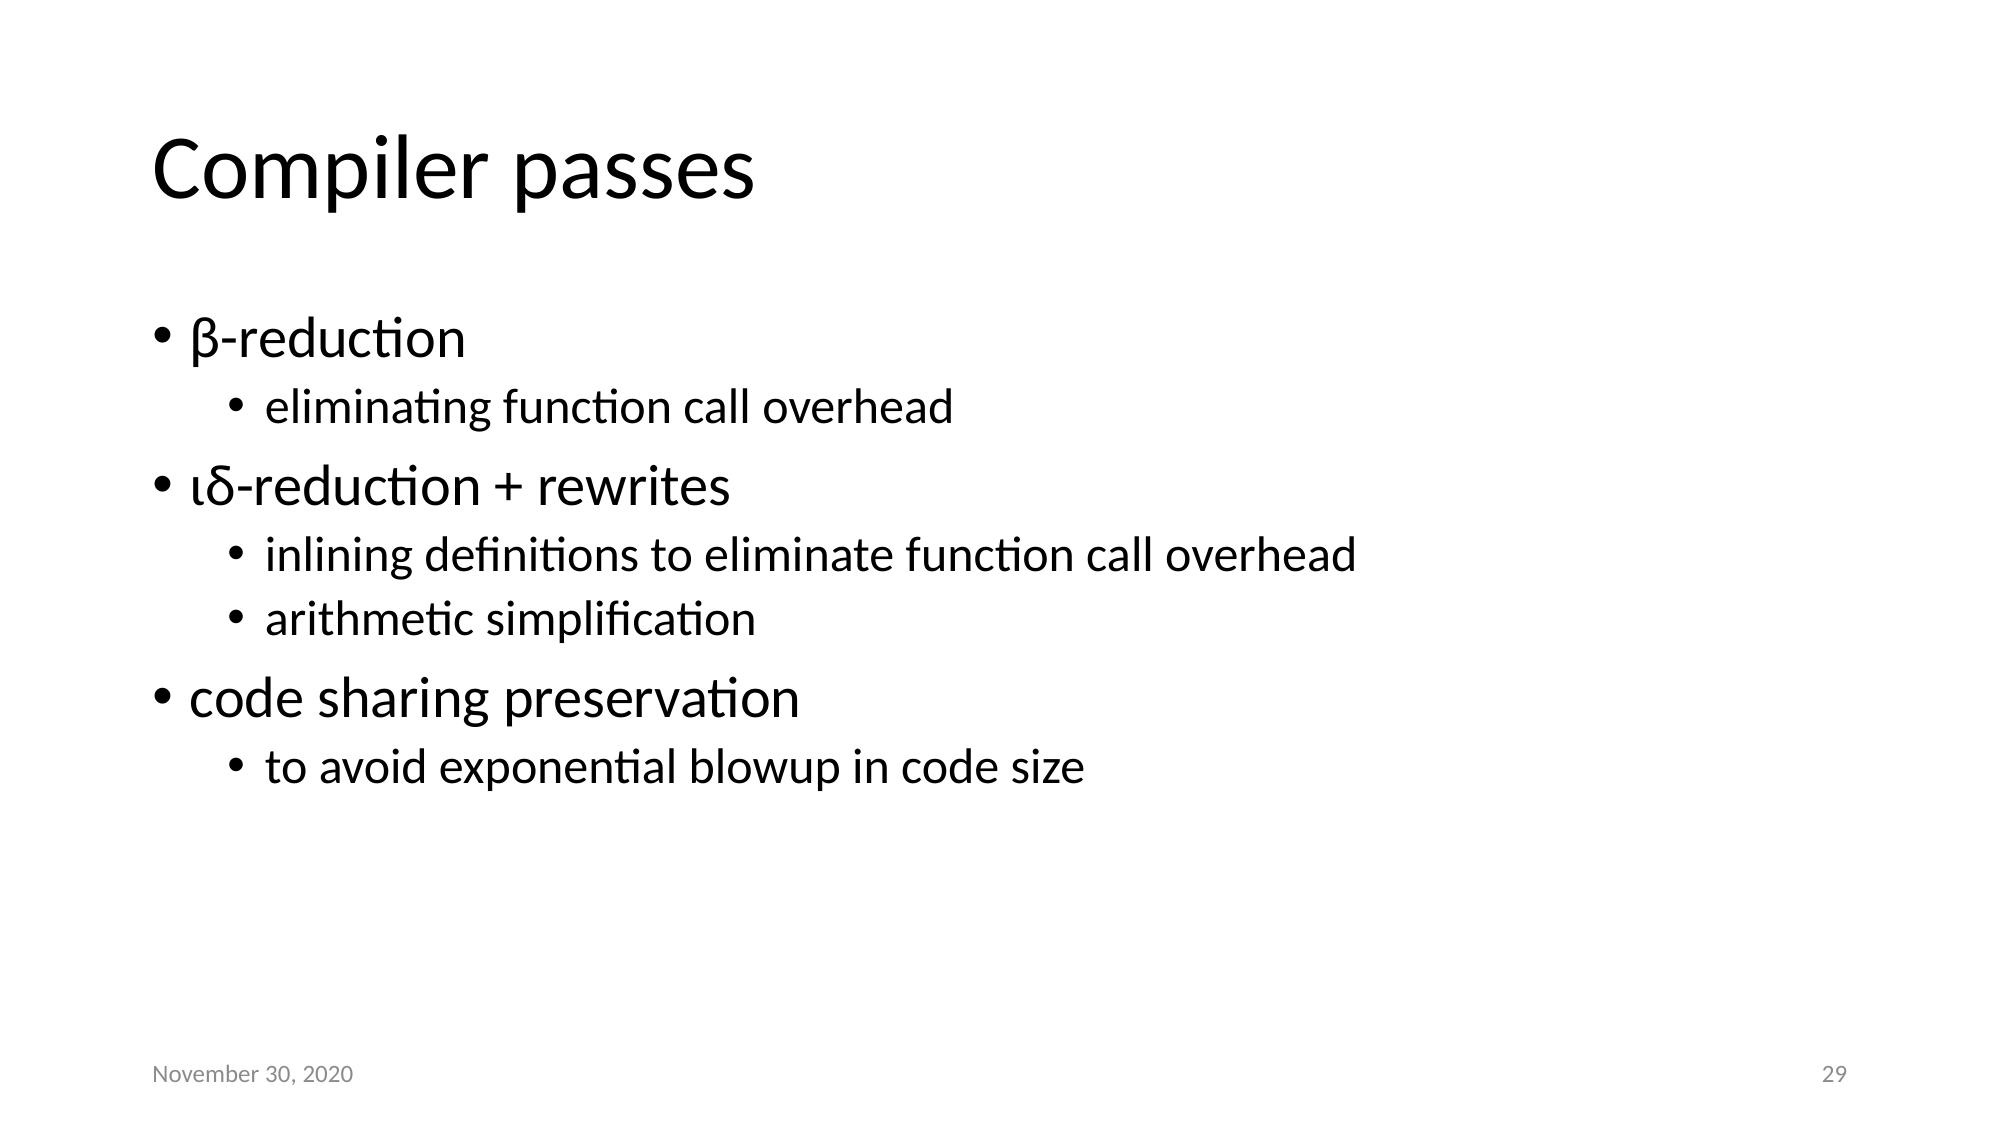

# Compiler passes
β-reduction
eliminating function call overhead
ιδ-reduction + rewrites
inlining definitions to eliminate function call overhead
arithmetic simplification
code sharing preservation
to avoid exponential blowup in code size

November 30, 2020
29